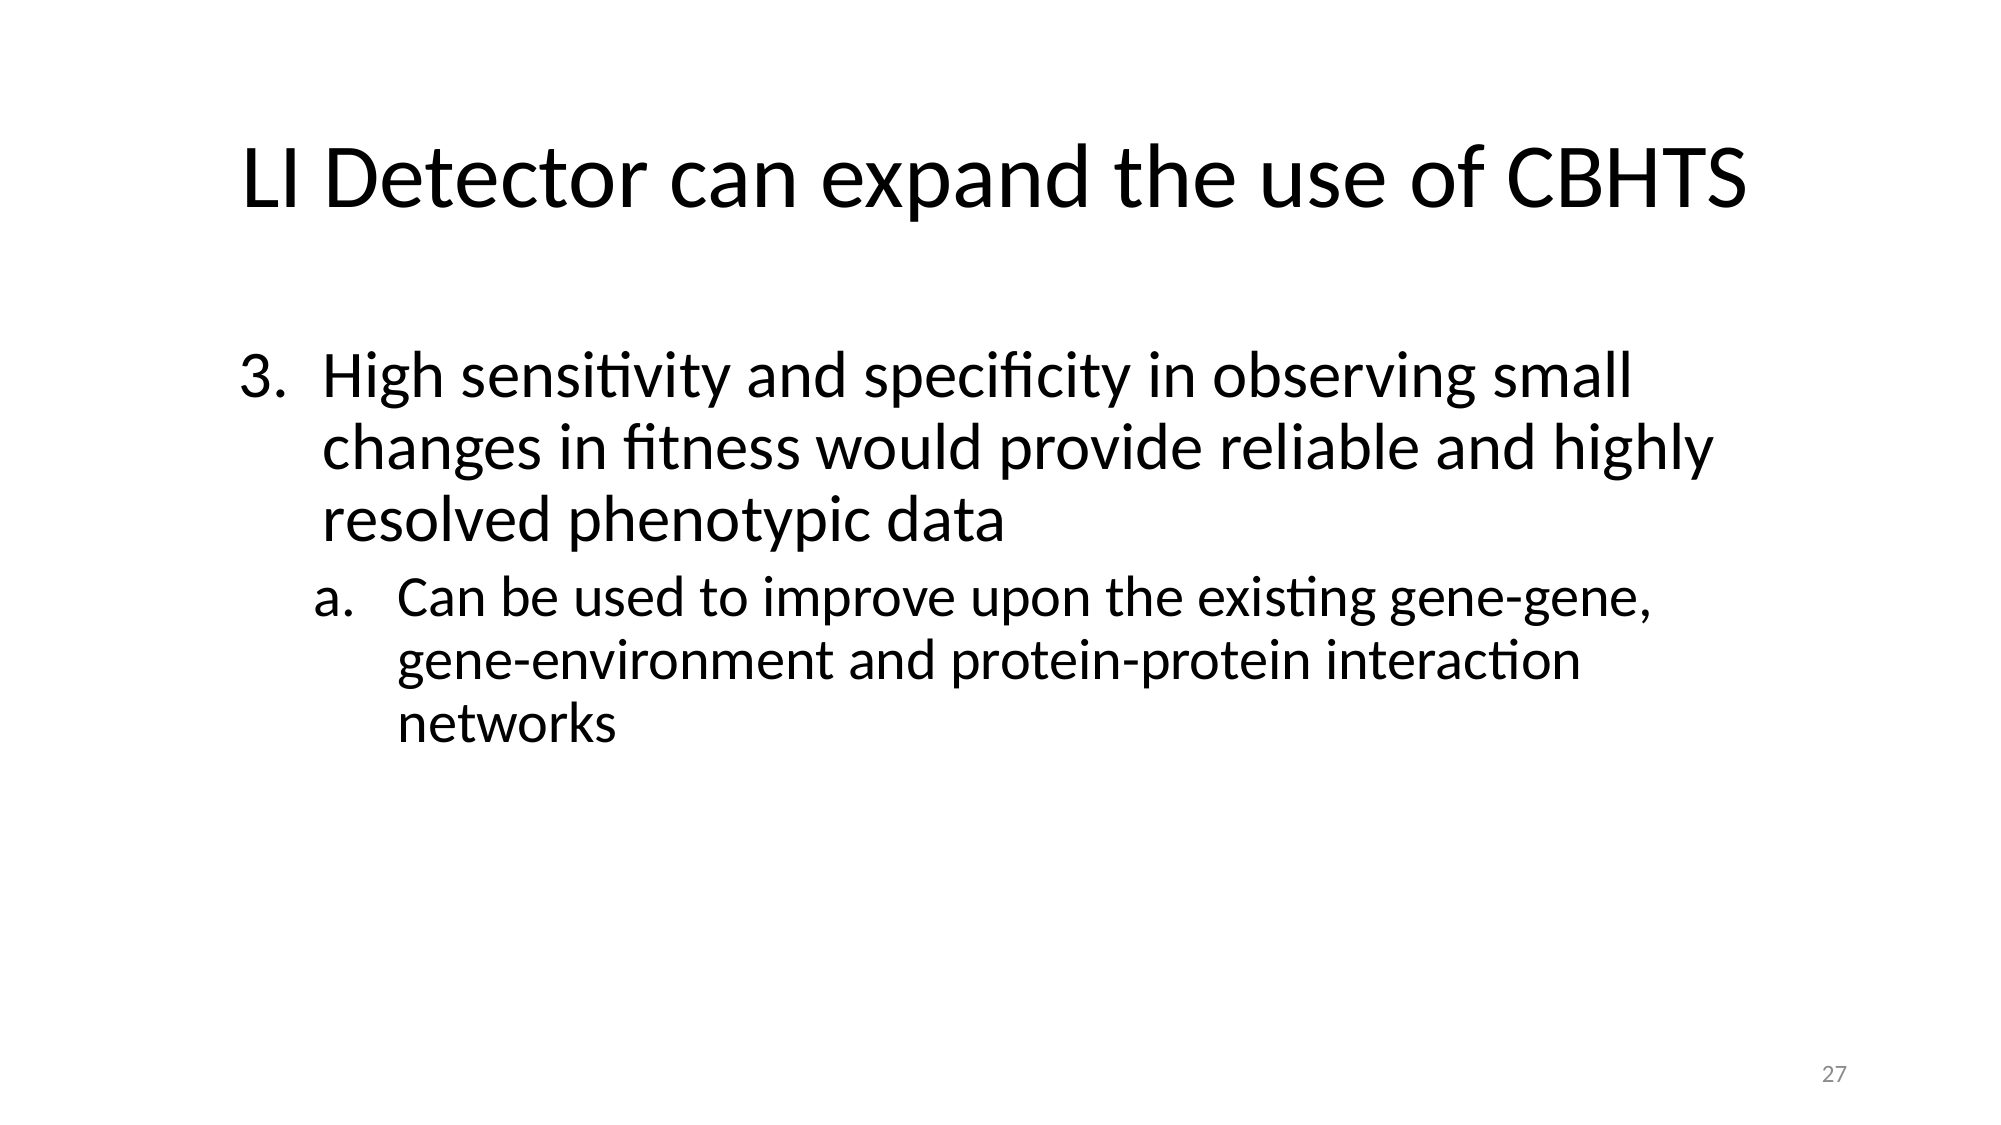

# LI Detector can expand the use of CBHTS
High sensitivity and specificity in observing small changes in fitness would provide reliable and highly resolved phenotypic data
Can be used to improve upon the existing gene-gene, gene-environment and protein-protein interaction networks
27